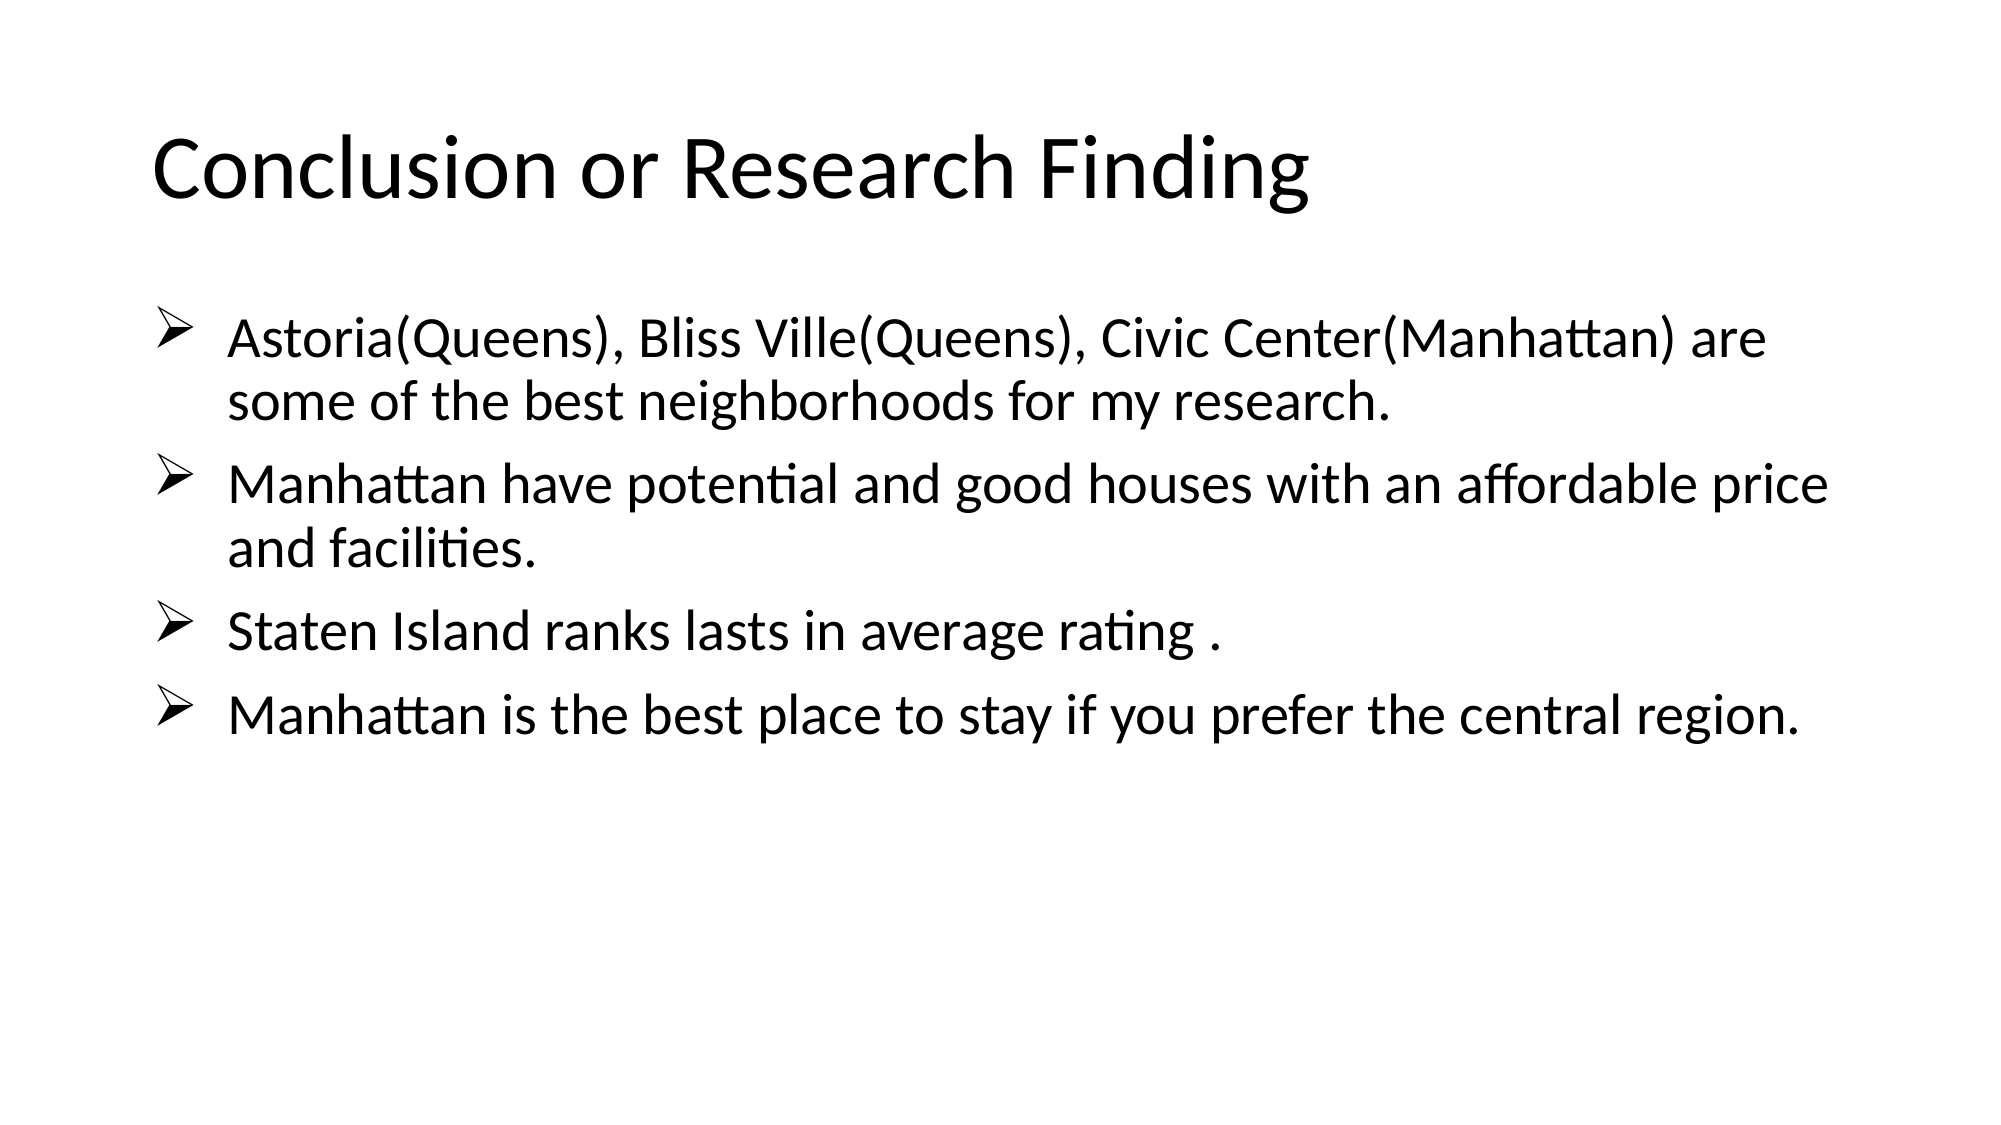

# Conclusion or Research Finding
Astoria(Queens), Bliss Ville(Queens), Civic Center(Manhattan) are some of the best neighborhoods for my research.
Manhattan have potential and good houses with an affordable price and facilities.
Staten Island ranks lasts in average rating .
Manhattan is the best place to stay if you prefer the central region.